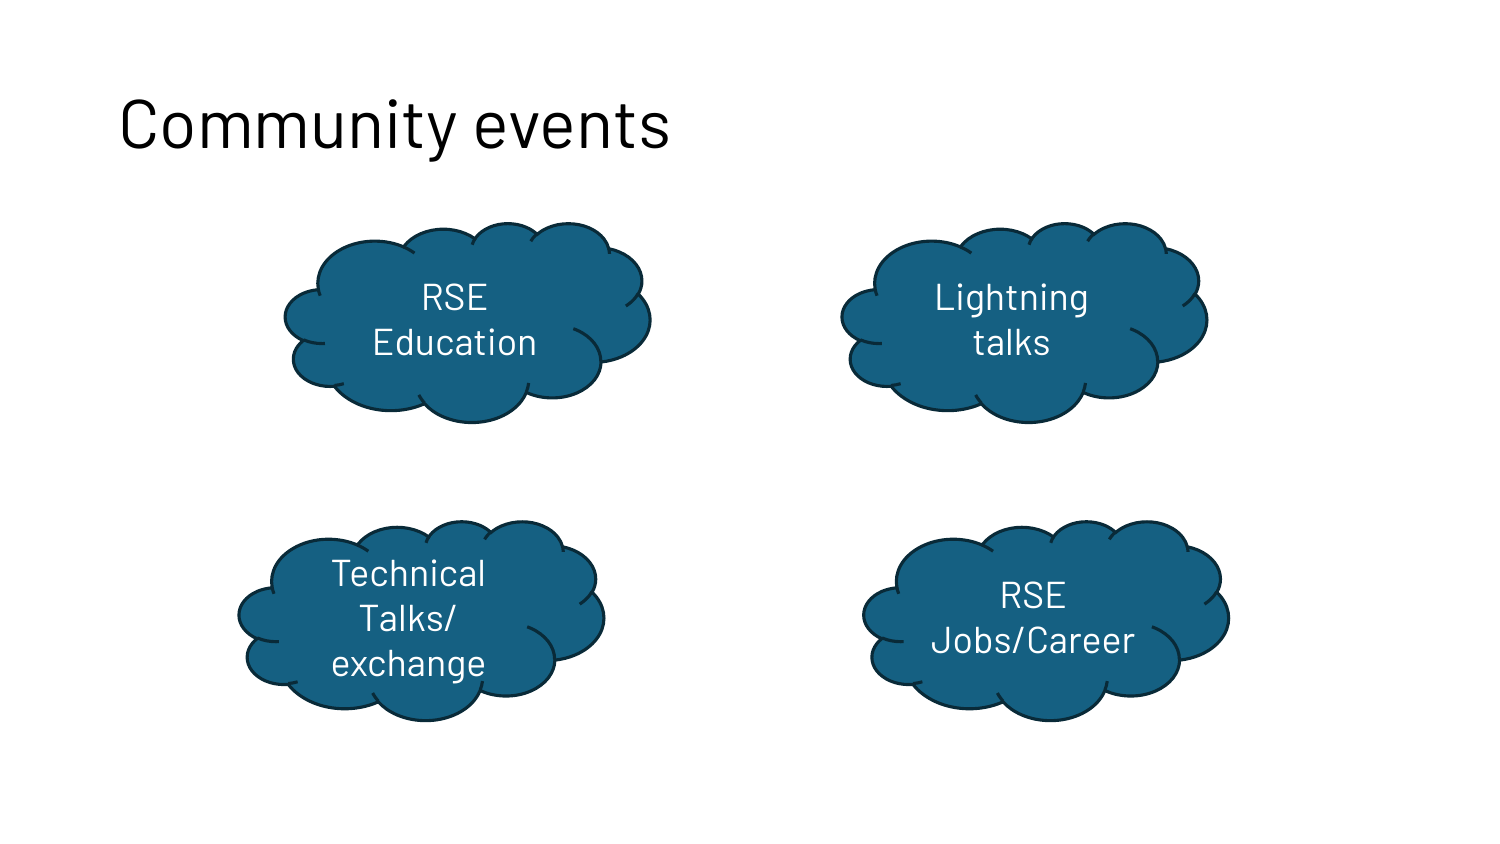

# Community events
Lightning talks
RSE Education
Technical Talks/ exchange
RSE Jobs/Career